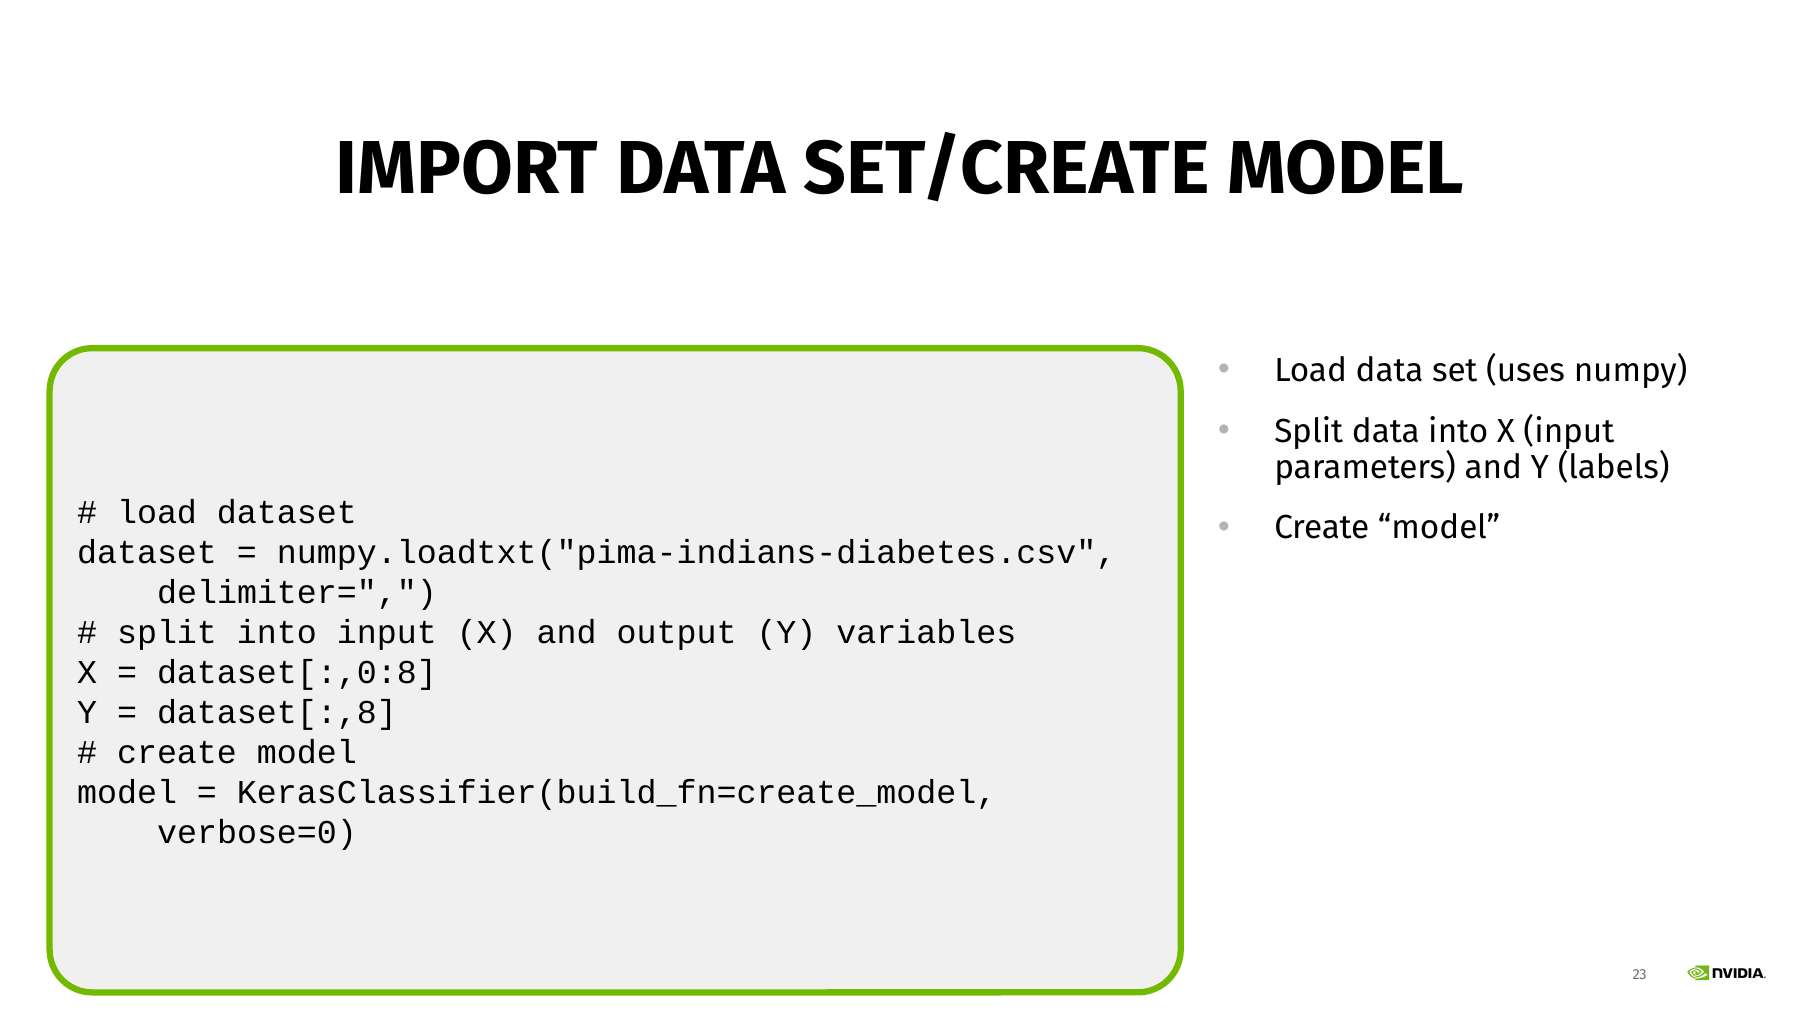

# Import Data Set/Create Model
Load data set (uses numpy)
Split data into X (input parameters) and Y (labels)
Create “model”
# load dataset
dataset = numpy.loadtxt("pima-indians-diabetes.csv",
    delimiter=",")
# split into input (X) and output (Y) variables
X = dataset[:,0:8]
Y = dataset[:,8]
# create model
model = KerasClassifier(build_fn=create_model,
    verbose=0)